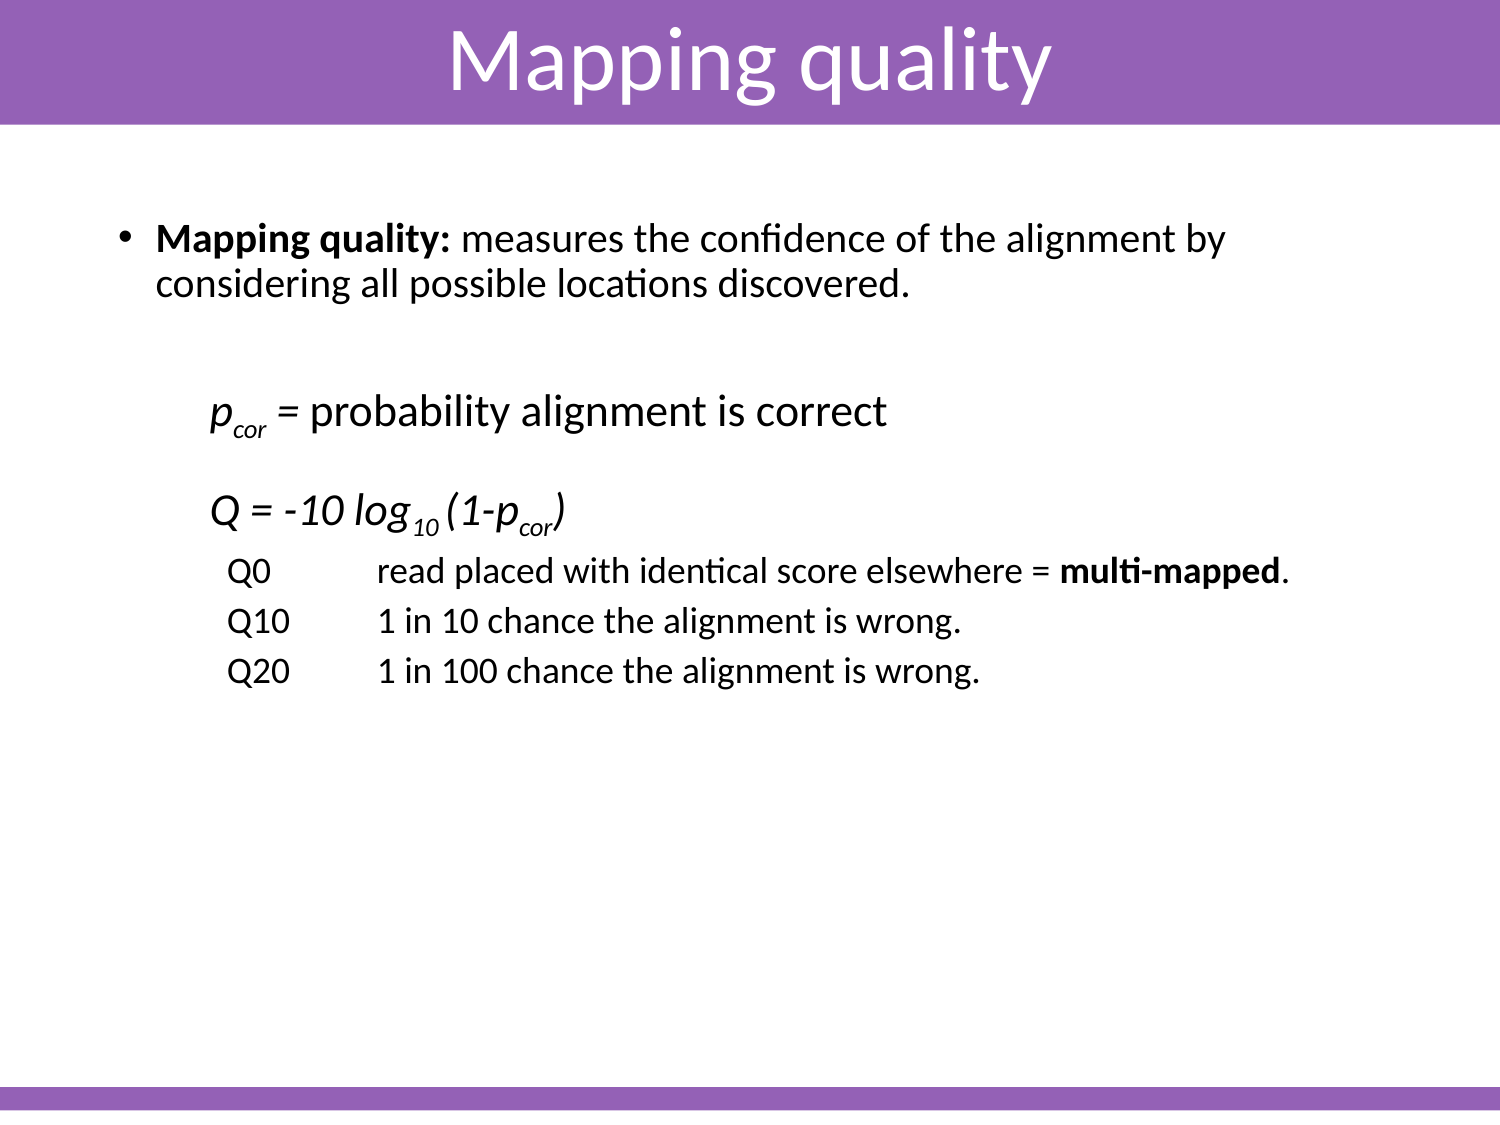

Mapping quality
Mapping quality: measures the confidence of the alignment by considering all possible locations discovered.
pcor = probability alignment is correct
Q = -10 log10 (1-pcor)
Q0	read placed with identical score elsewhere = multi-mapped.
Q10 	1 in 10 chance the alignment is wrong.
Q20	1 in 100 chance the alignment is wrong.